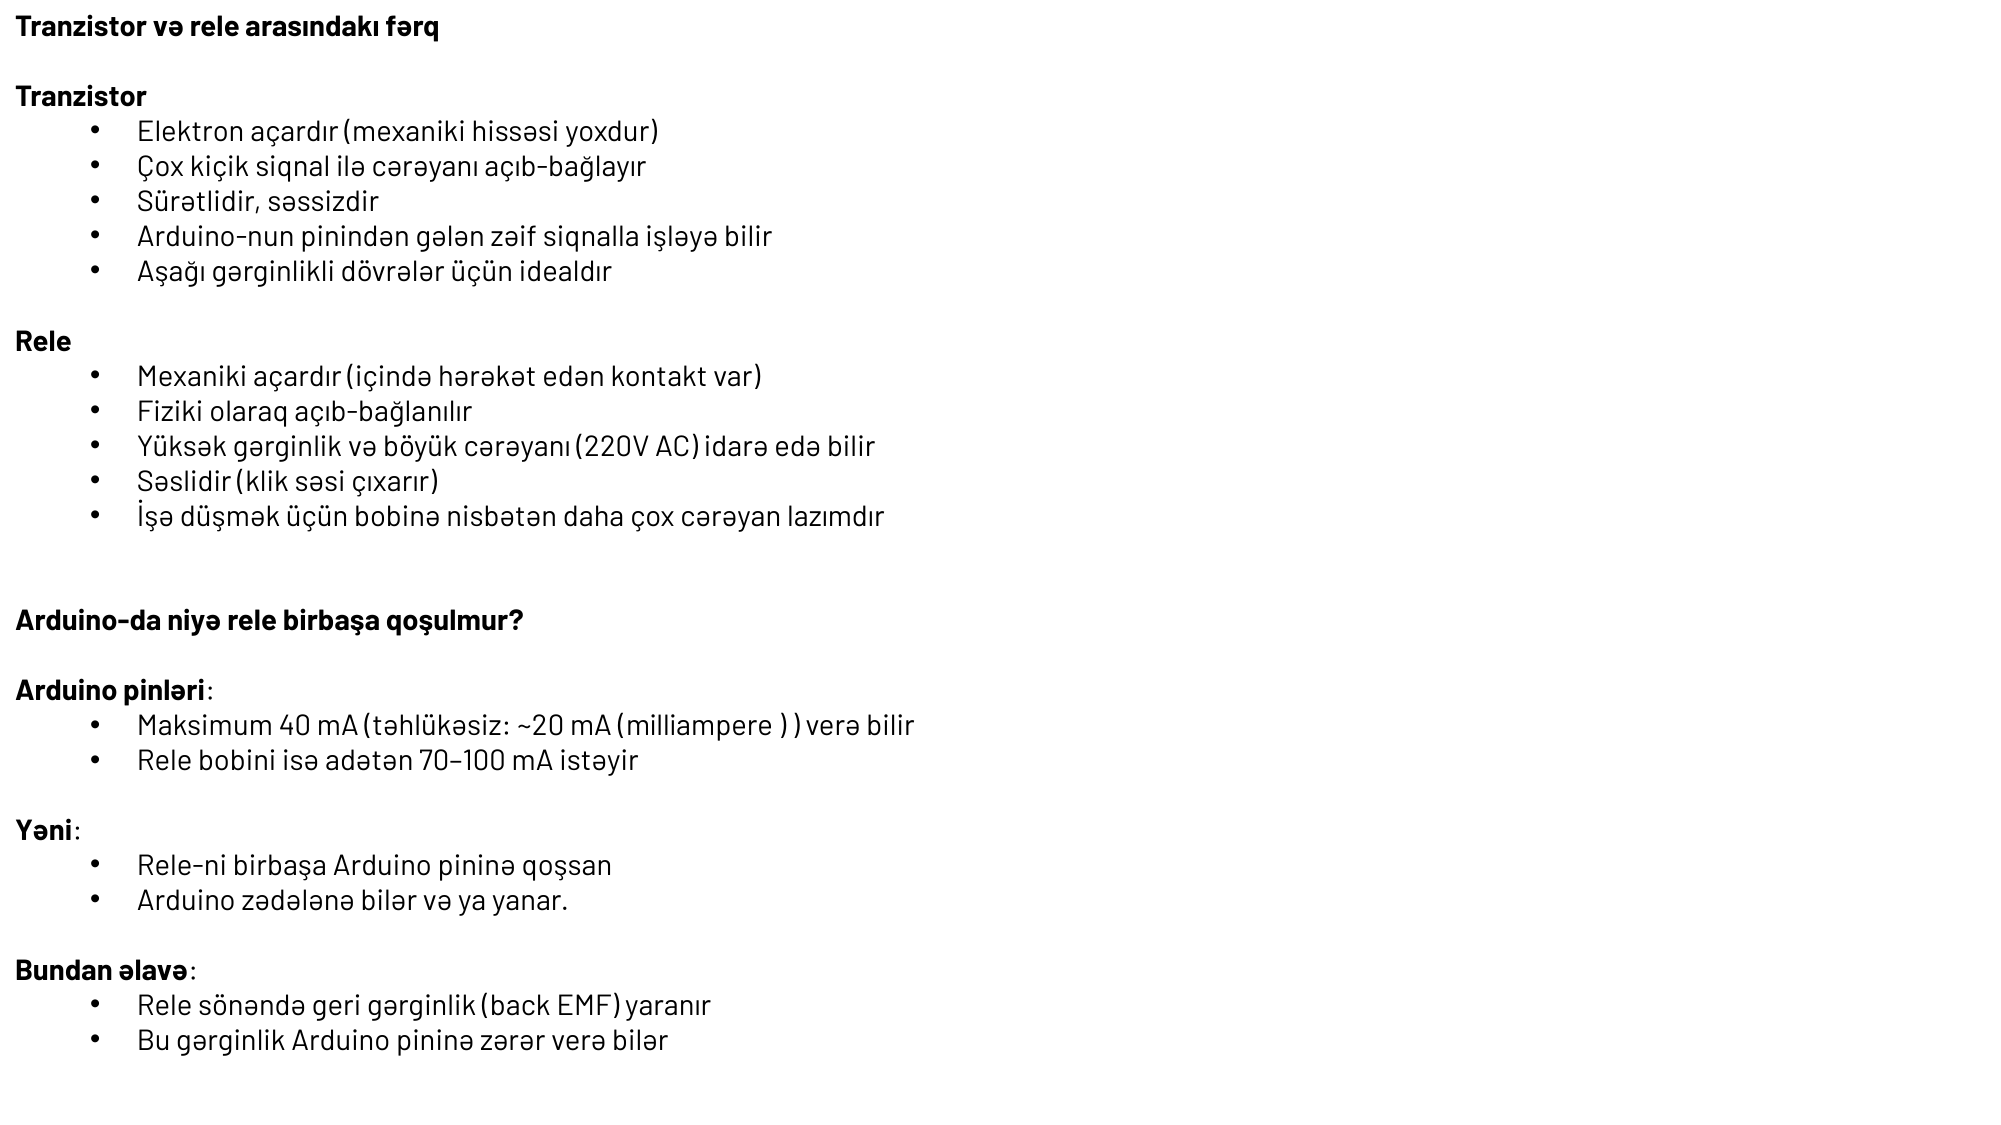

Tranzistor və rele arasındakı fərq

Tranzistor
Elektron açardır (mexaniki hissəsi yoxdur)
Çox kiçik siqnal ilə cərəyanı açıb-bağlayır
Sürətlidir, səssizdir
Arduino-nun pinindən gələn zəif siqnalla işləyə bilir
Aşağı gərginlikli dövrələr üçün idealdır

Rele
Mexaniki açardır (içində hərəkət edən kontakt var)
Fiziki olaraq açıb-bağlanılır
Yüksək gərginlik və böyük cərəyanı (220V AC) idarə edə bilir
Səslidir (klik səsi çıxarır)
İşə düşmək üçün bobinə nisbətən daha çox cərəyan lazımdır

Arduino-da niyə rele birbaşa qoşulmur?

Arduino pinləri:
Maksimum 40 mA (təhlükəsiz: ~20 mA (milliampere ) ) verə bilir
Rele bobini isə adətən 70–100 mA istəyir

Yəni:
Rele-ni birbaşa Arduino pininə qoşsan
Arduino zədələnə bilər və ya yanar.

Bundan əlavə:
Rele sönəndə geri gərginlik (back EMF) yaranır
Bu gərginlik Arduino pininə zərər verə bilər